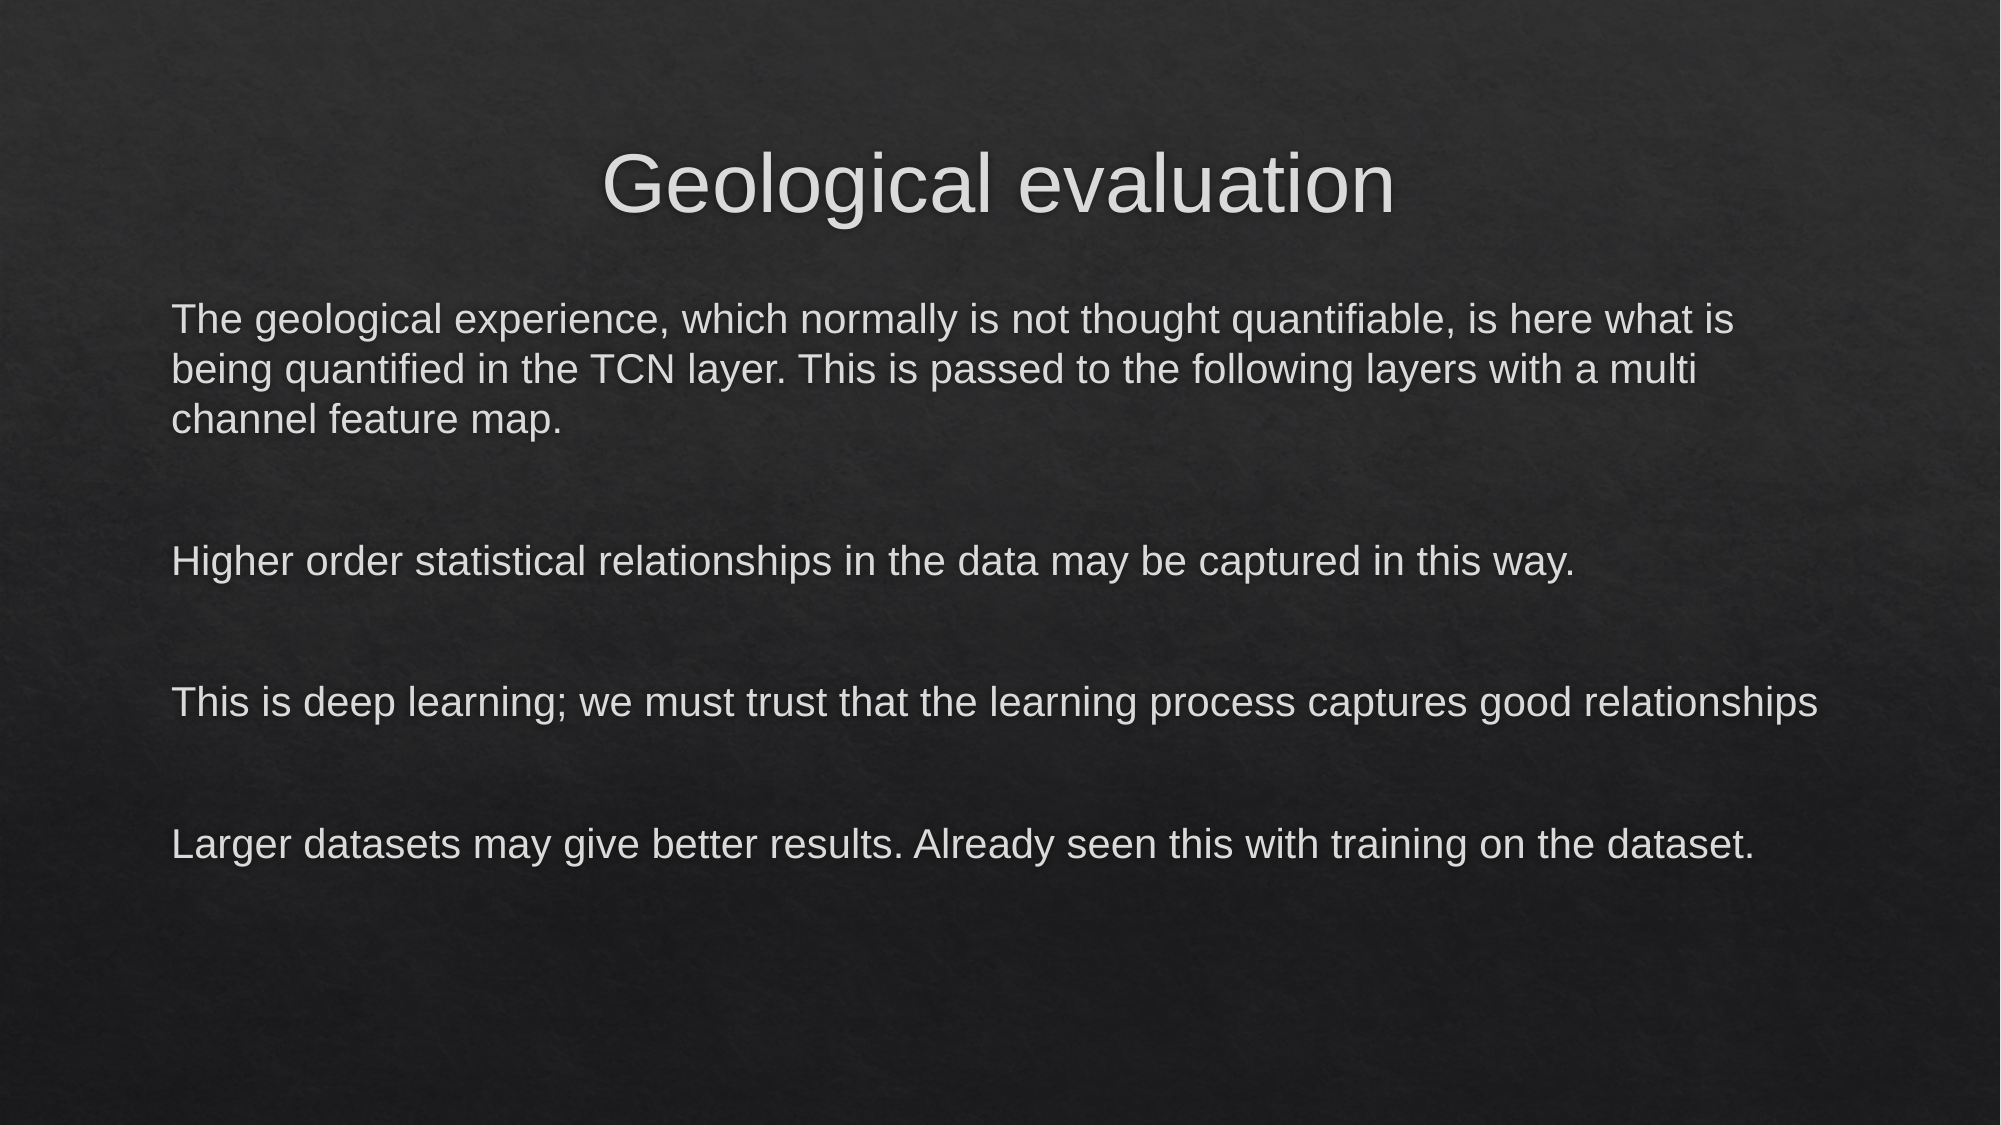

# Geological evaluation
The geological experience, which normally is not thought quantifiable, is here what is being quantified in the TCN layer. This is passed to the following layers with a multi channel feature map.

Higher order statistical relationships in the data may be captured in this way.

This is deep learning; we must trust that the learning process captures good relationships

Larger datasets may give better results. Already seen this with training on the dataset.